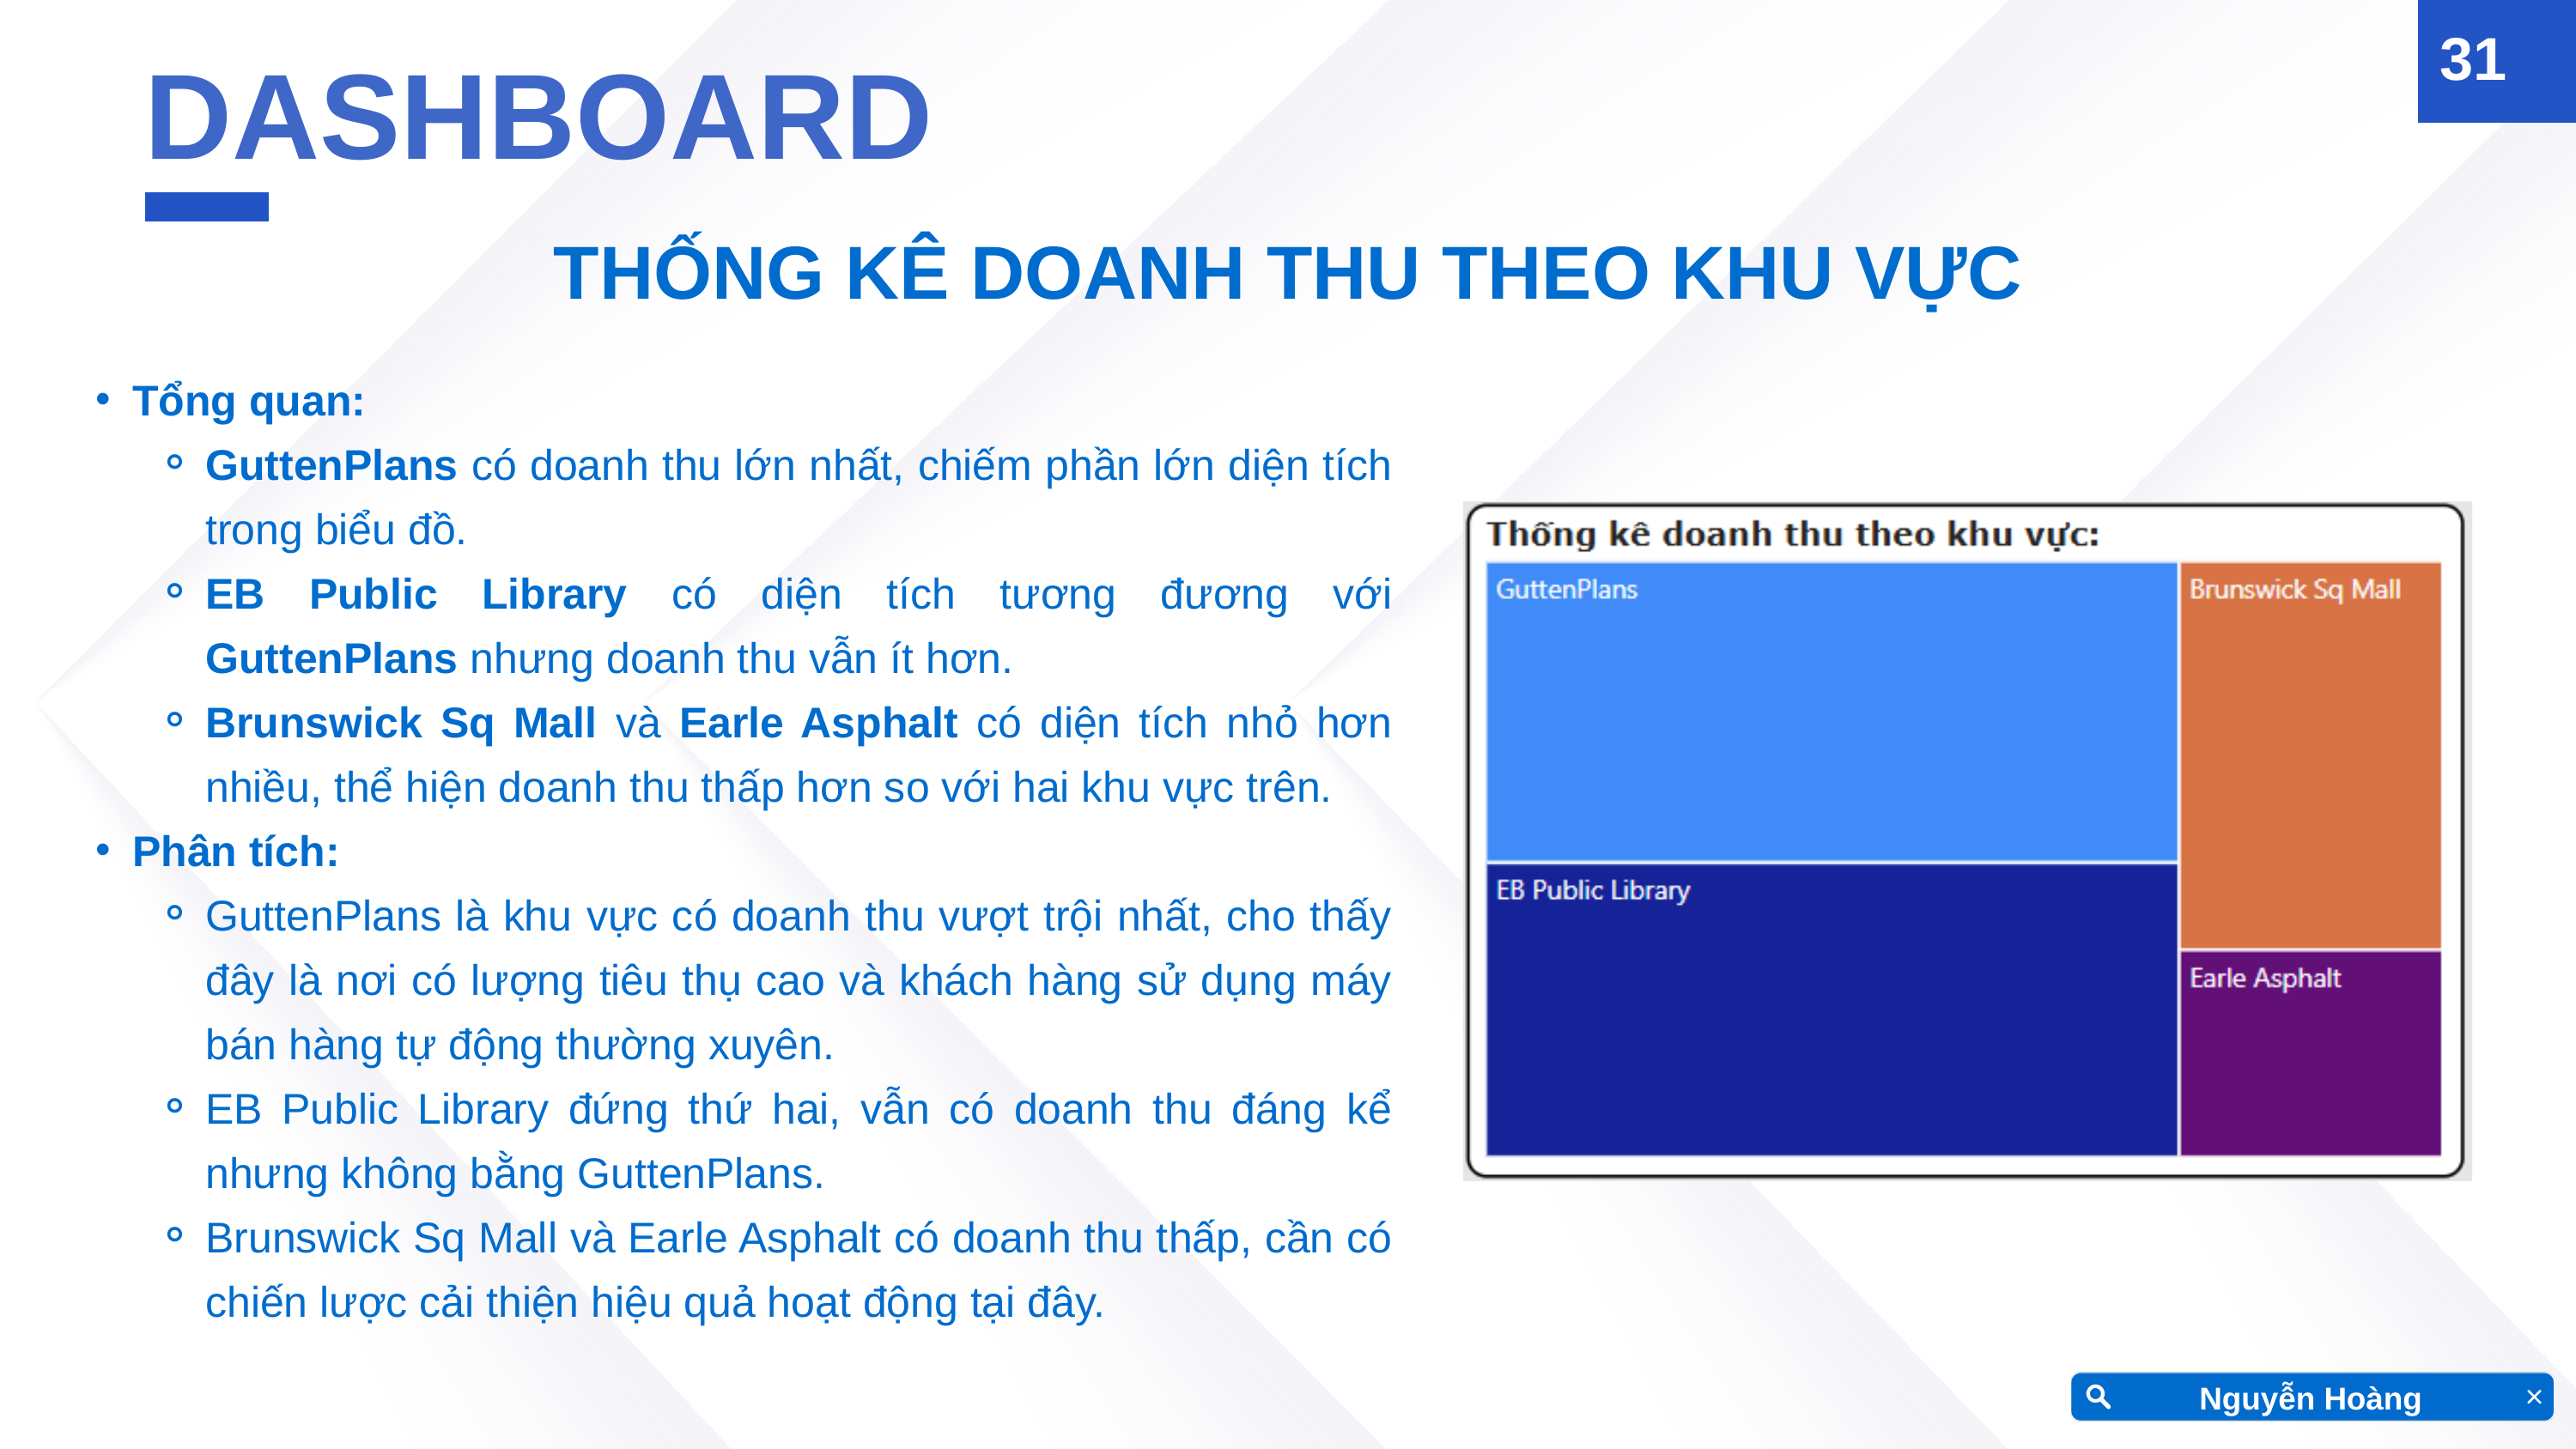

31
DASHBOARD

THỐNG KÊ DOANH THU THEO KHU VỰC
Tổng quan:
GuttenPlans có doanh thu lớn nhất, chiếm phần lớn diện tích trong biểu đồ.
EB Public Library có diện tích tương đương với GuttenPlans nhưng doanh thu vẫn ít hơn.
Brunswick Sq Mall và Earle Asphalt có diện tích nhỏ hơn nhiều, thể hiện doanh thu thấp hơn so với hai khu vực trên.
Phân tích:
GuttenPlans là khu vực có doanh thu vượt trội nhất, cho thấy đây là nơi có lượng tiêu thụ cao và khách hàng sử dụng máy bán hàng tự động thường xuyên.
EB Public Library đứng thứ hai, vẫn có doanh thu đáng kể nhưng không bằng GuttenPlans.
Brunswick Sq Mall và Earle Asphalt có doanh thu thấp, cần có chiến lược cải thiện hiệu quả hoạt động tại đây.

Nguyễn Hoàng